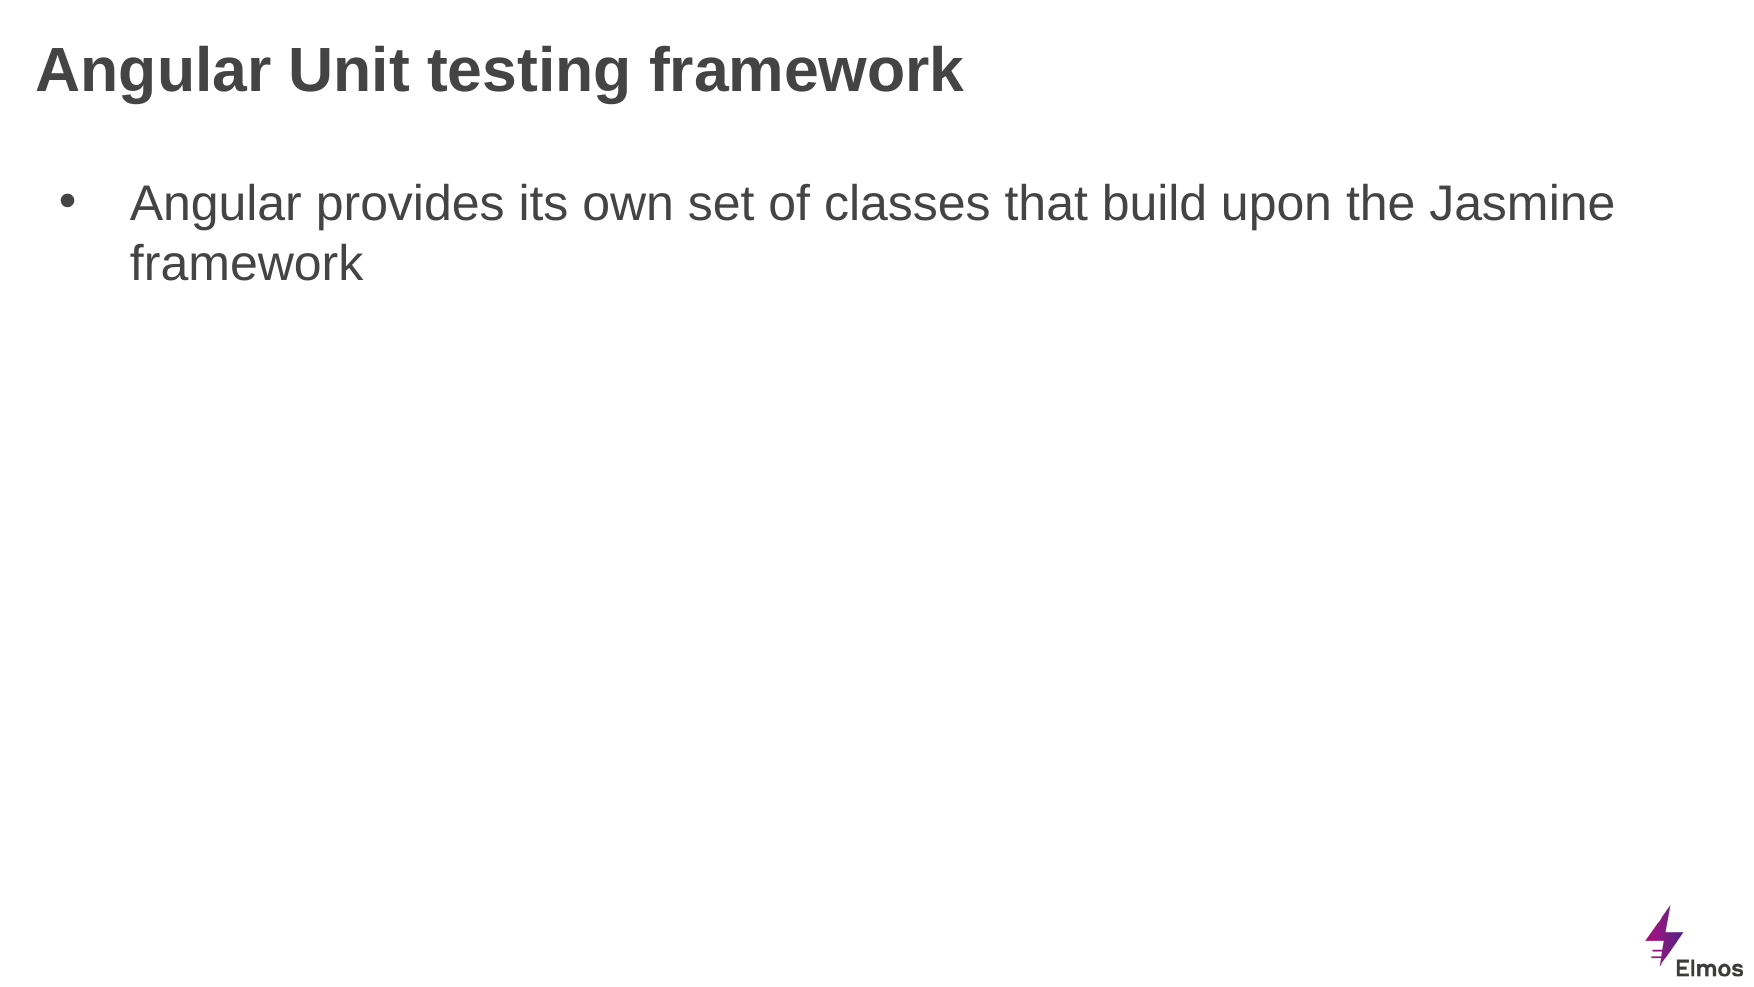

# Angular Unit testing framework
Angular provides its own set of classes that build upon the Jasmine framework